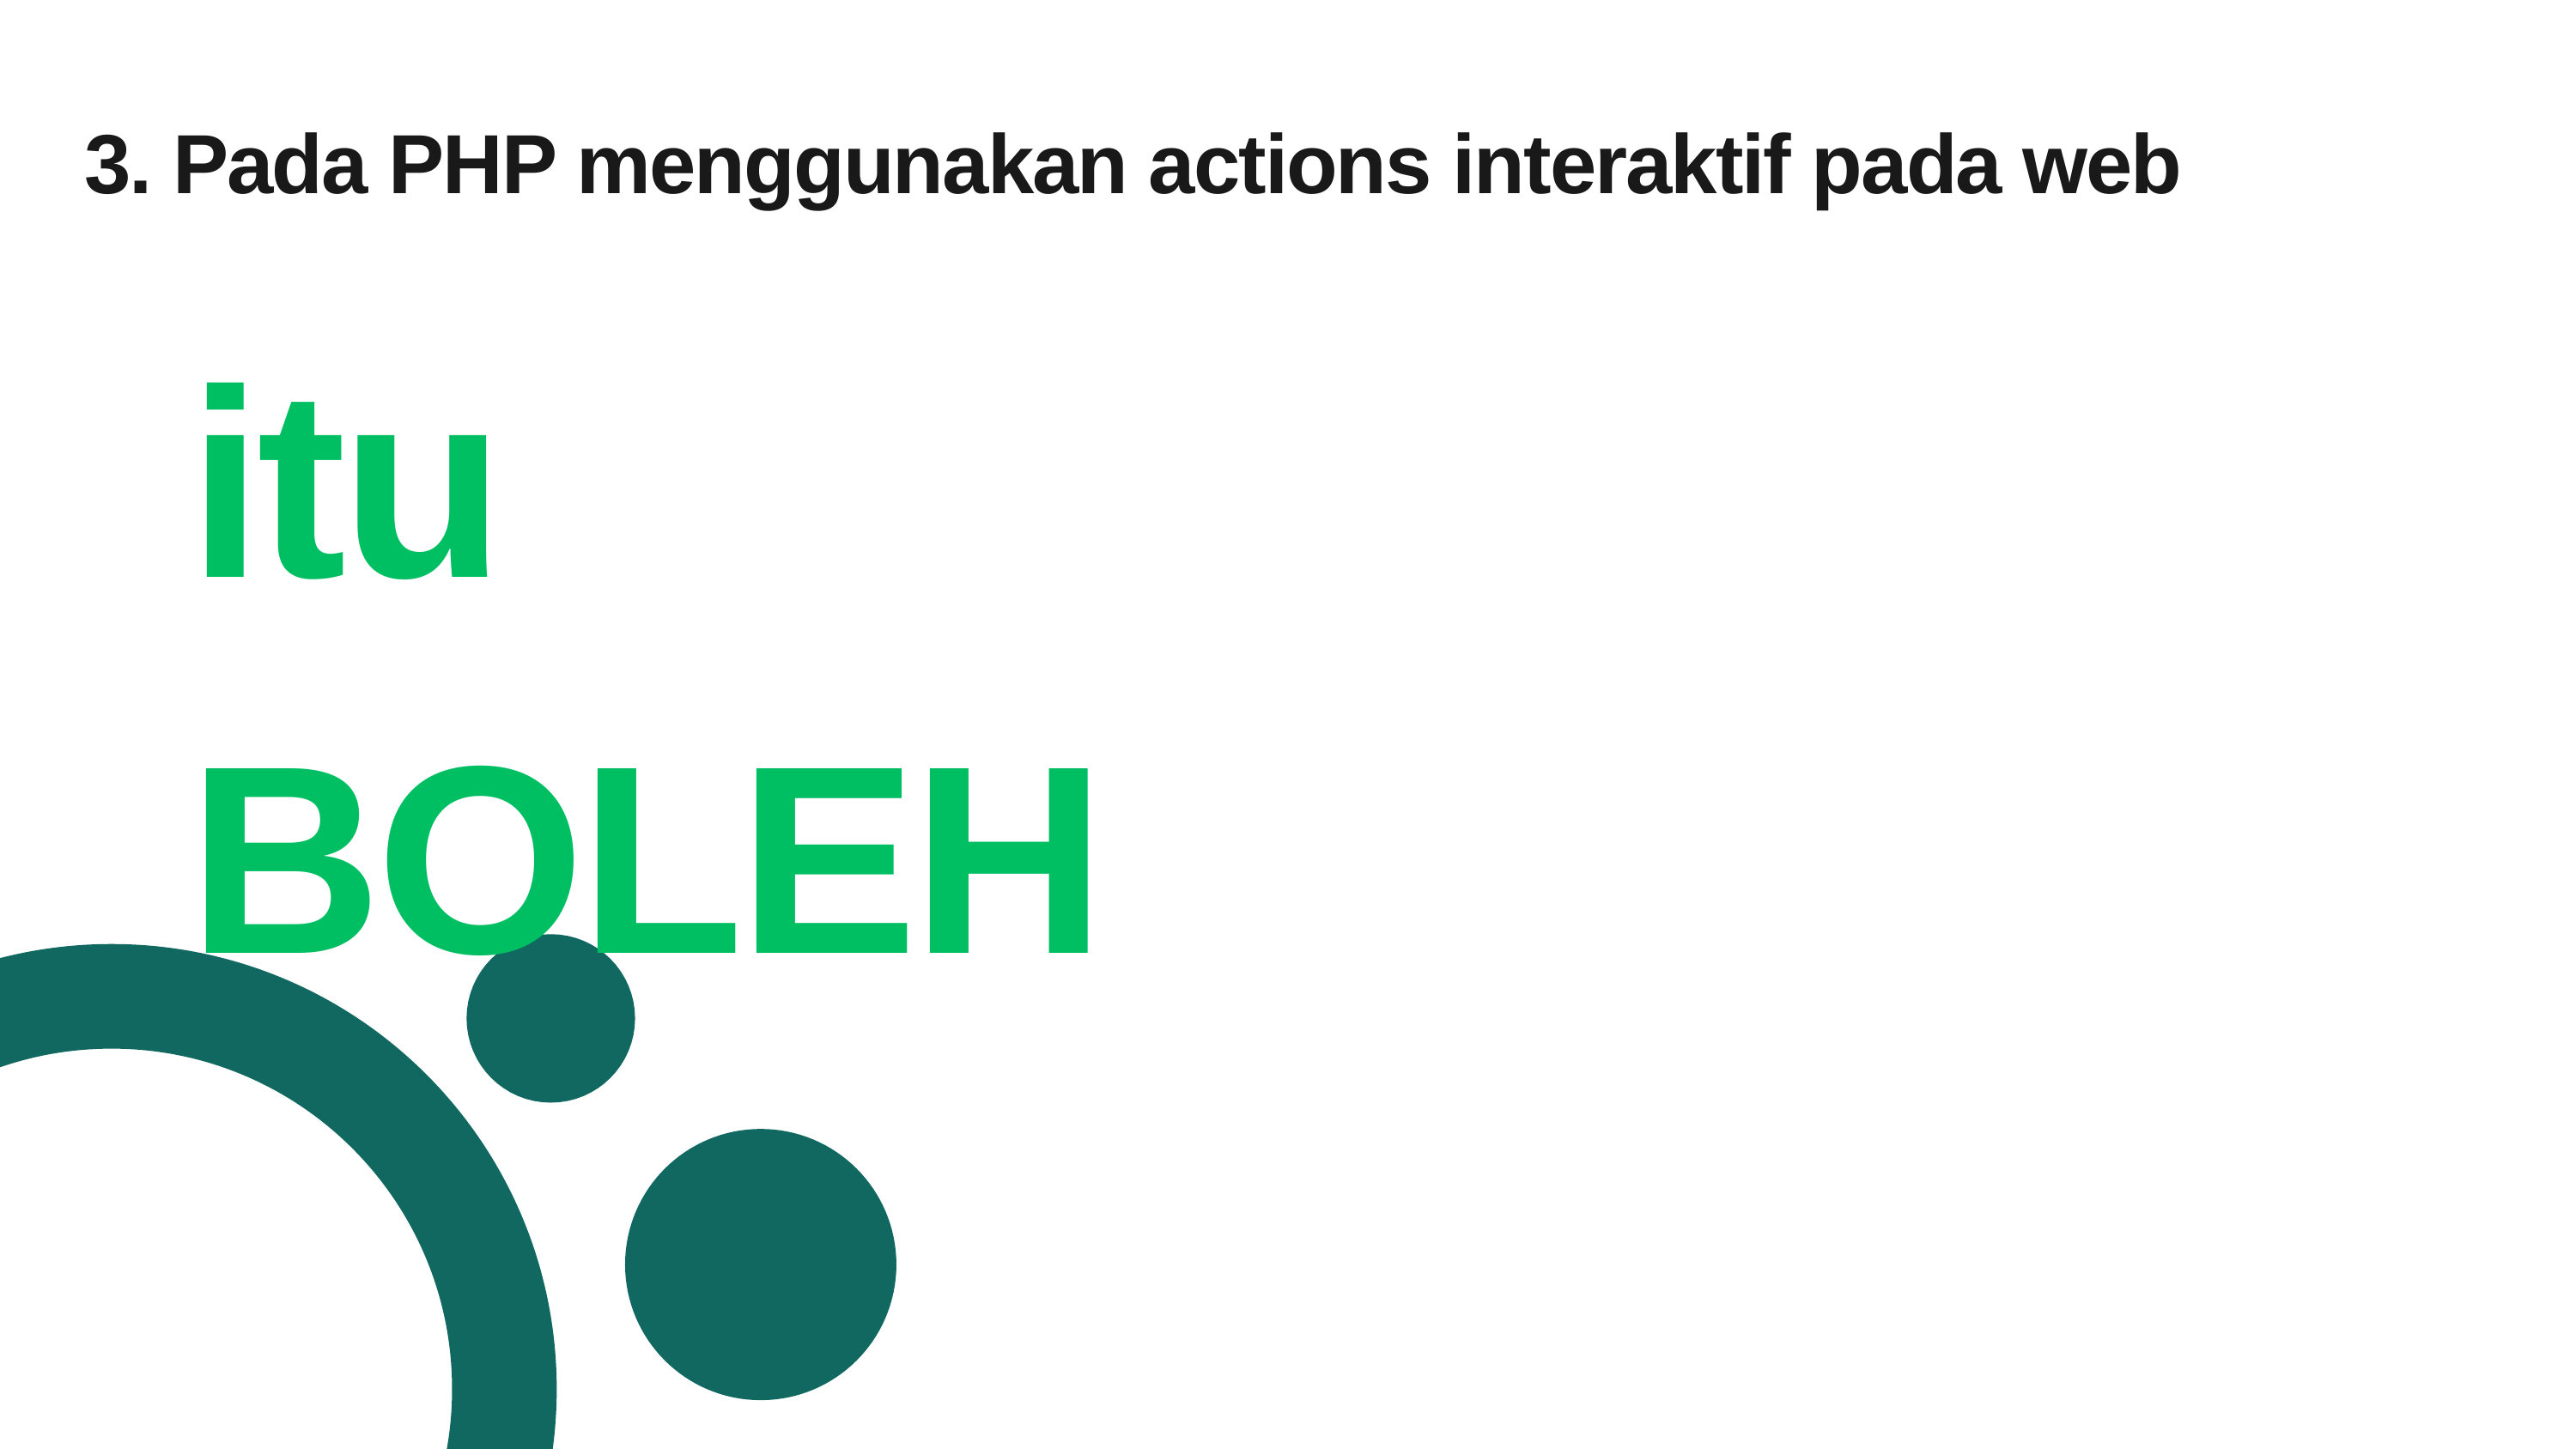

3. Pada PHP menggunakan actions interaktif pada web
itu BOLEH